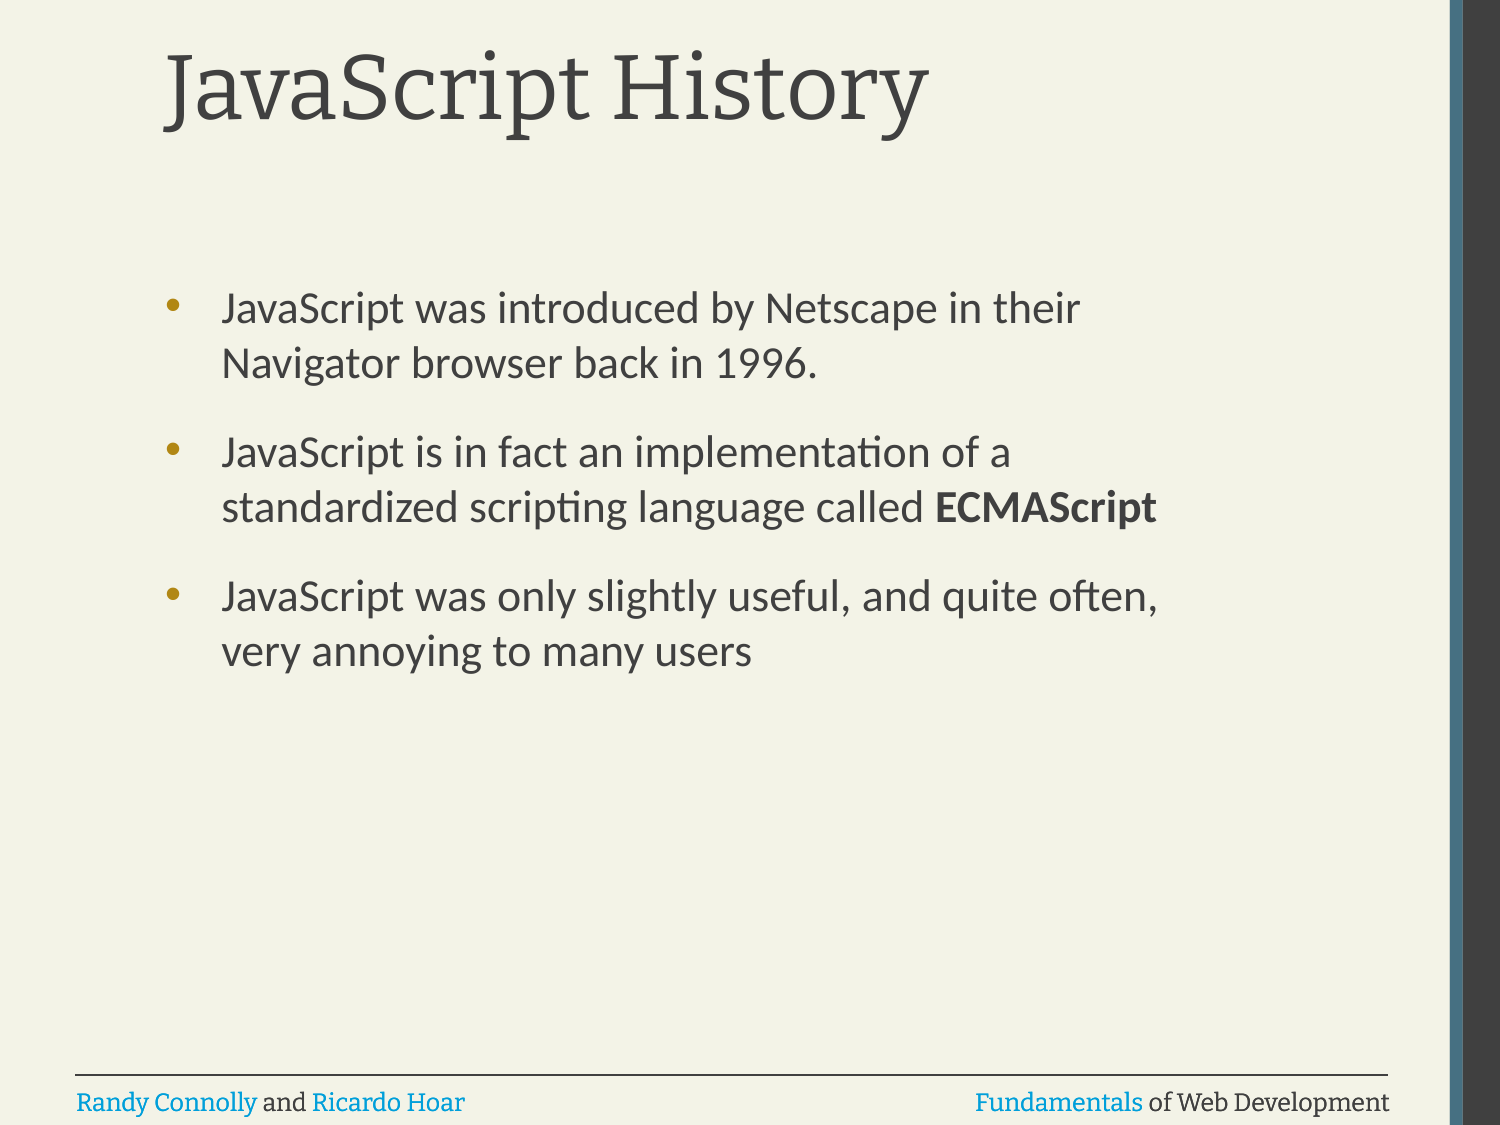

# JavaScript History

JavaScript was introduced by Netscape in their Navigator browser back in 1996.
JavaScript is in fact an implementation of a standardized scripting language called ECMAScript
JavaScript was only slightly useful, and quite often, very annoying to many users